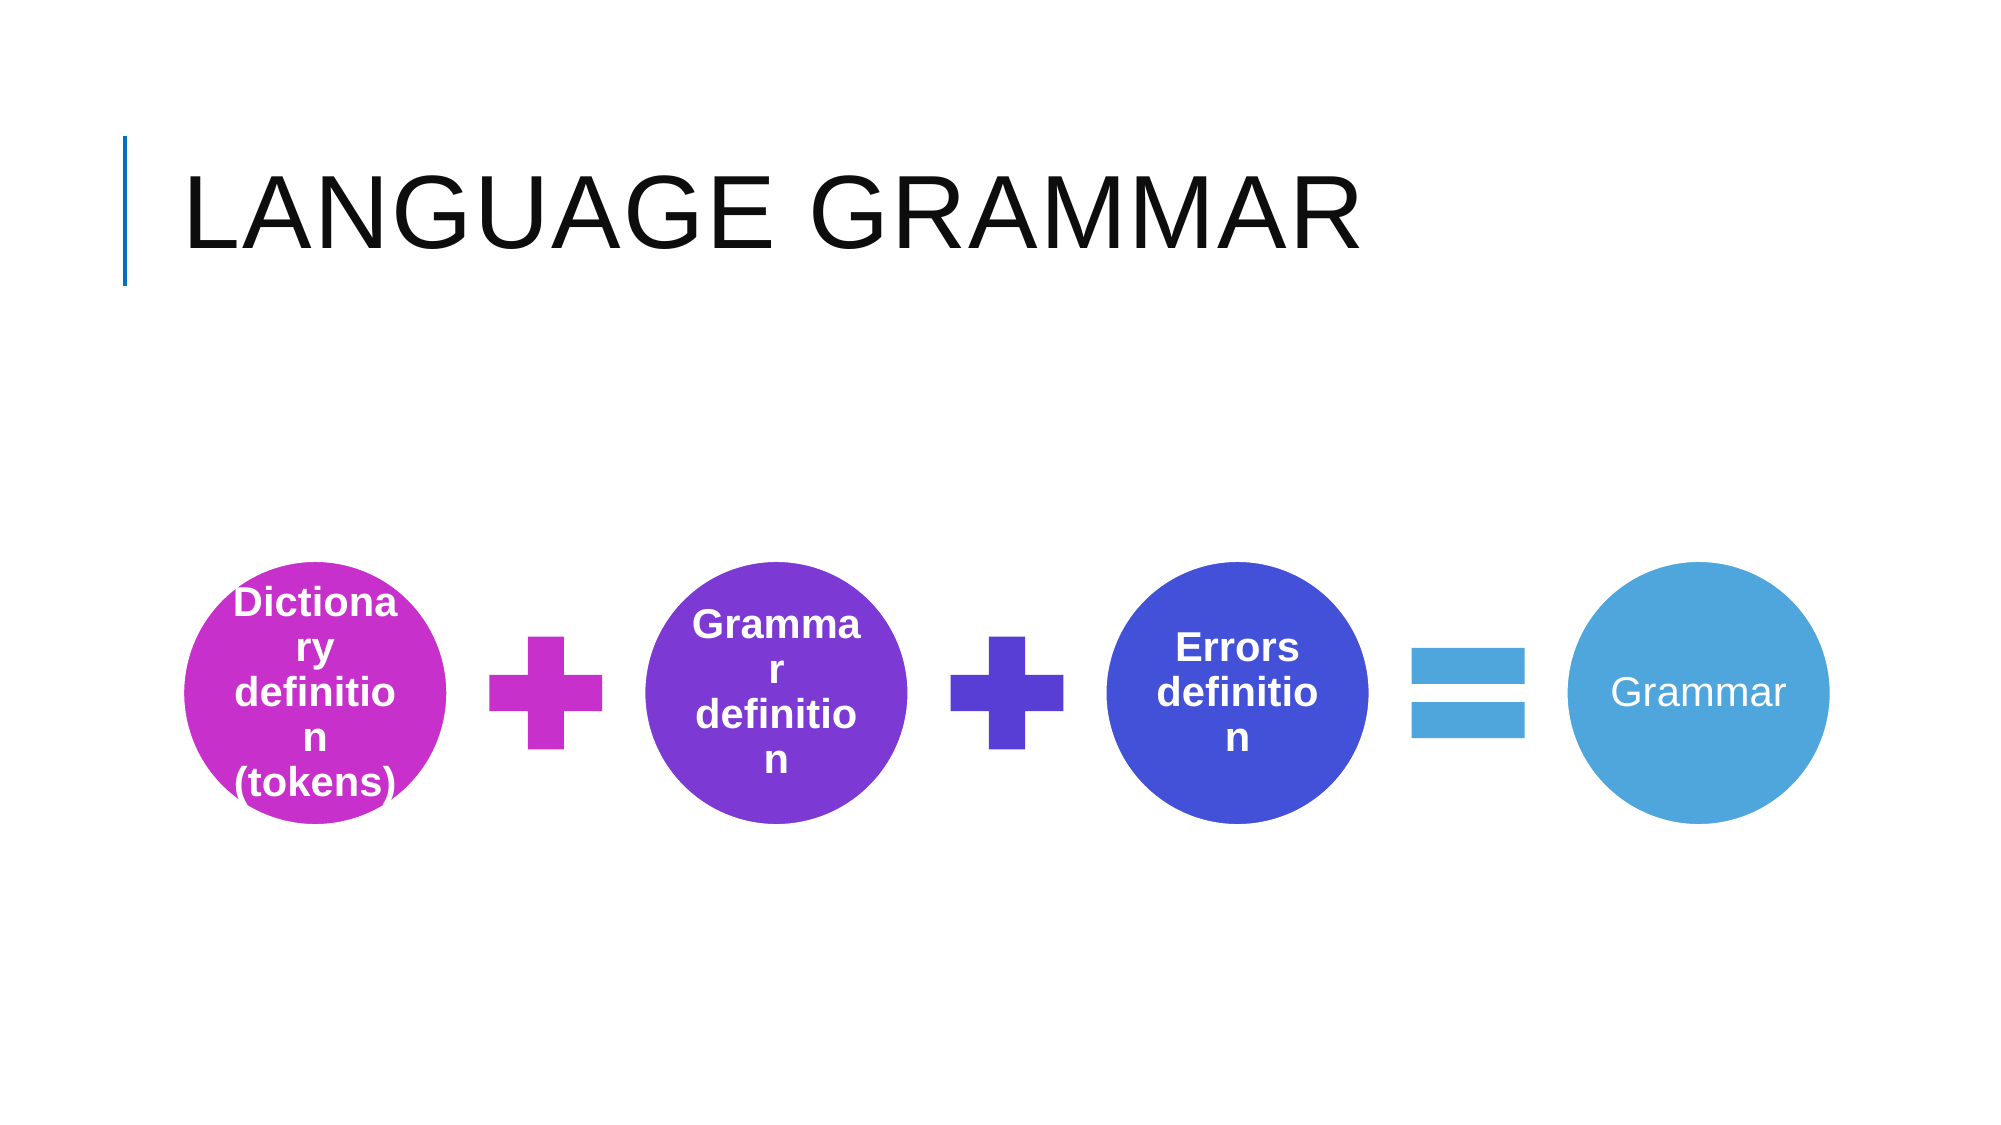

# Language grammar
Dictionary definition (tokens)

Grammar definition

Errors definition

Grammar